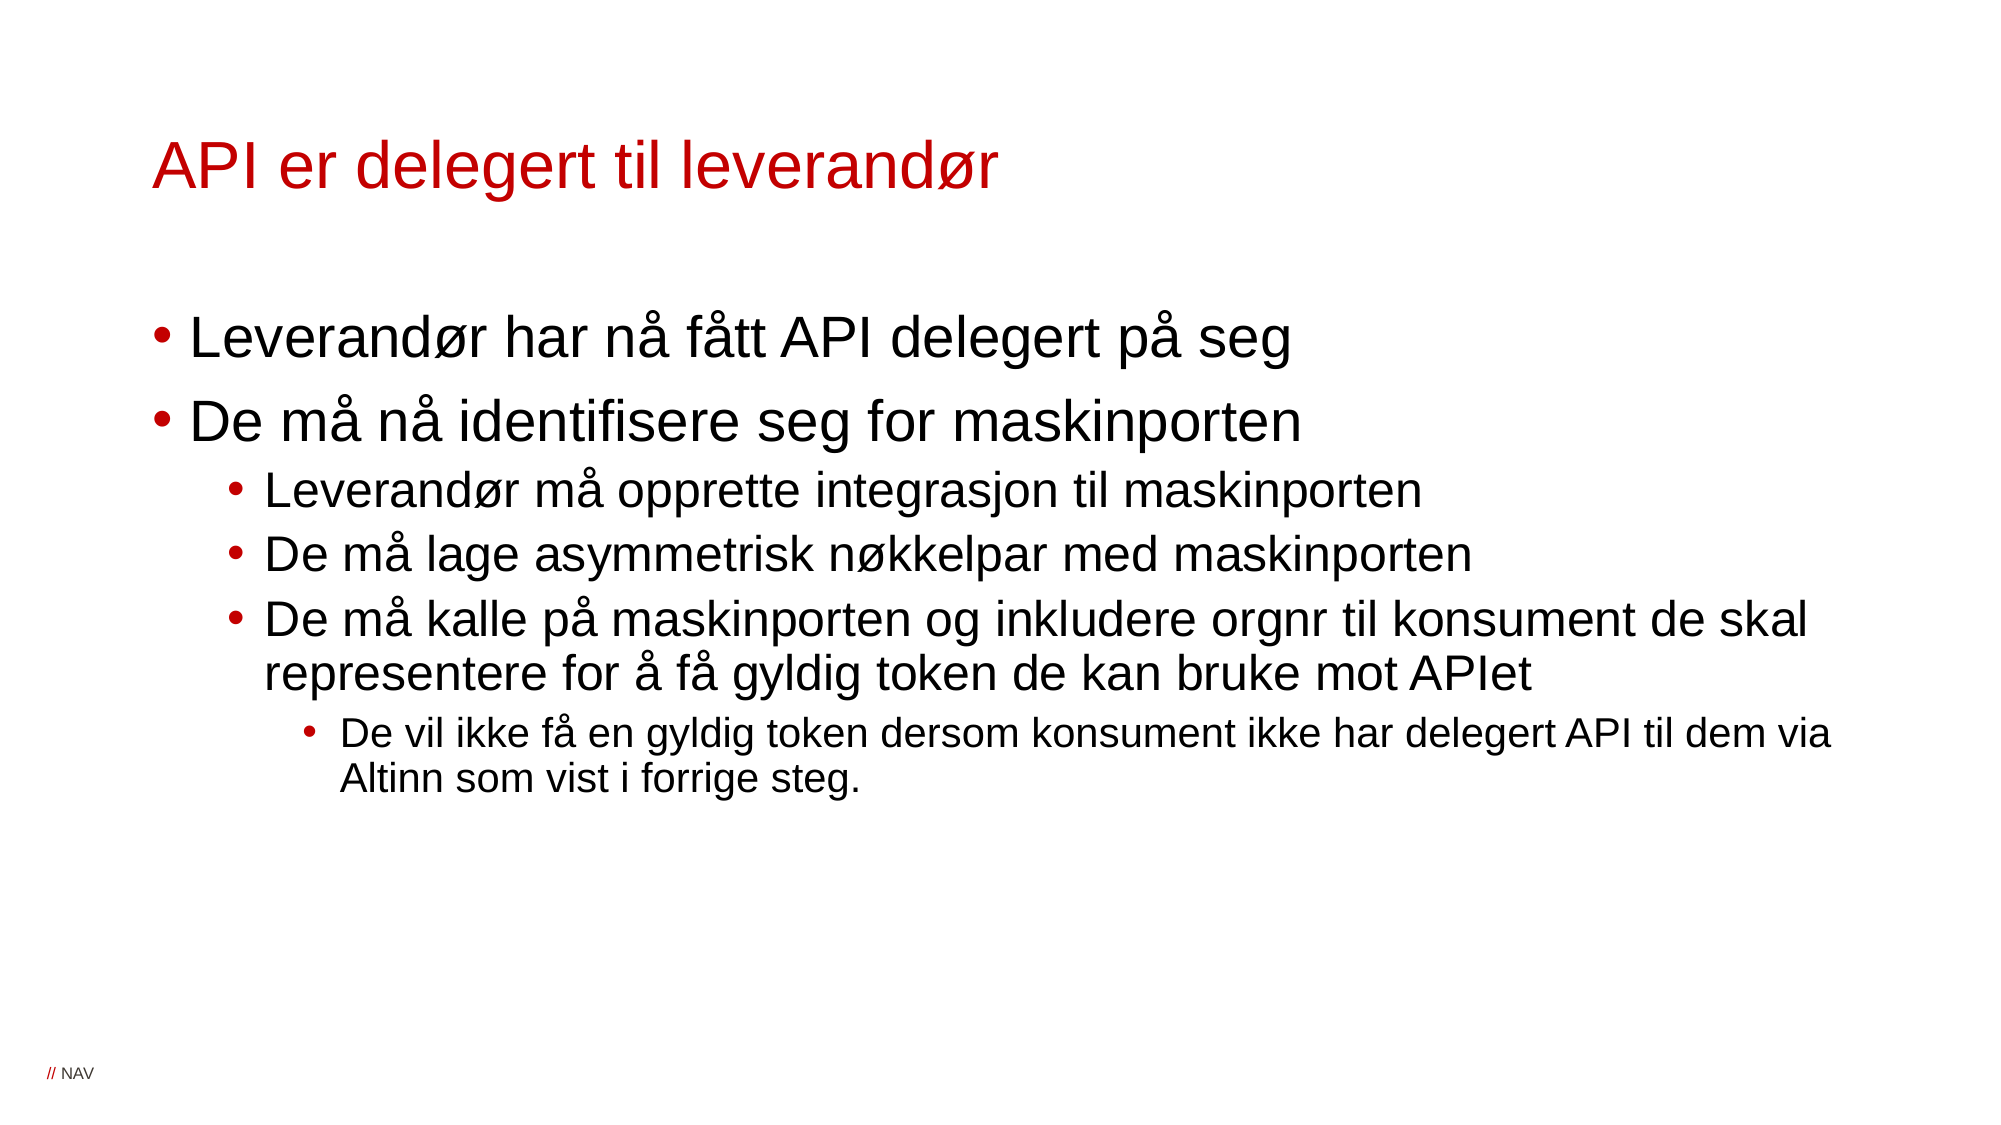

# API er delegert til leverandør
Leverandør har nå fått API delegert på seg
De må nå identifisere seg for maskinporten
Leverandør må opprette integrasjon til maskinporten
De må lage asymmetrisk nøkkelpar med maskinporten
De må kalle på maskinporten og inkludere orgnr til konsument de skal representere for å få gyldig token de kan bruke mot APIet
De vil ikke få en gyldig token dersom konsument ikke har delegert API til dem via Altinn som vist i forrige steg.